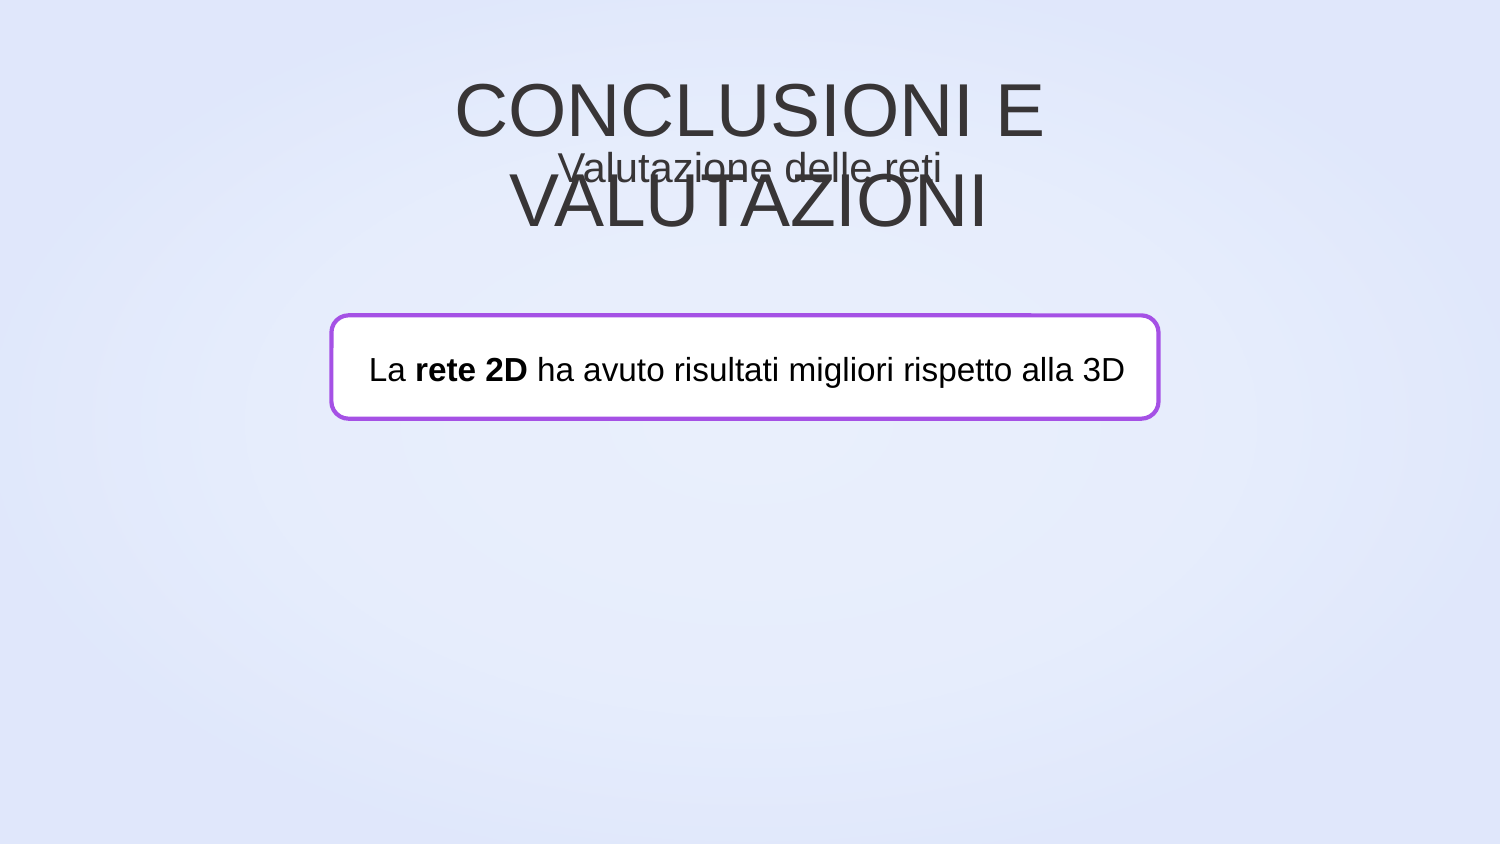

# CONCLUSIONI E VALUTAZIONI
Valutazione delle reti

La rete 2D ha avuto risultati migliori rispetto alla 3D